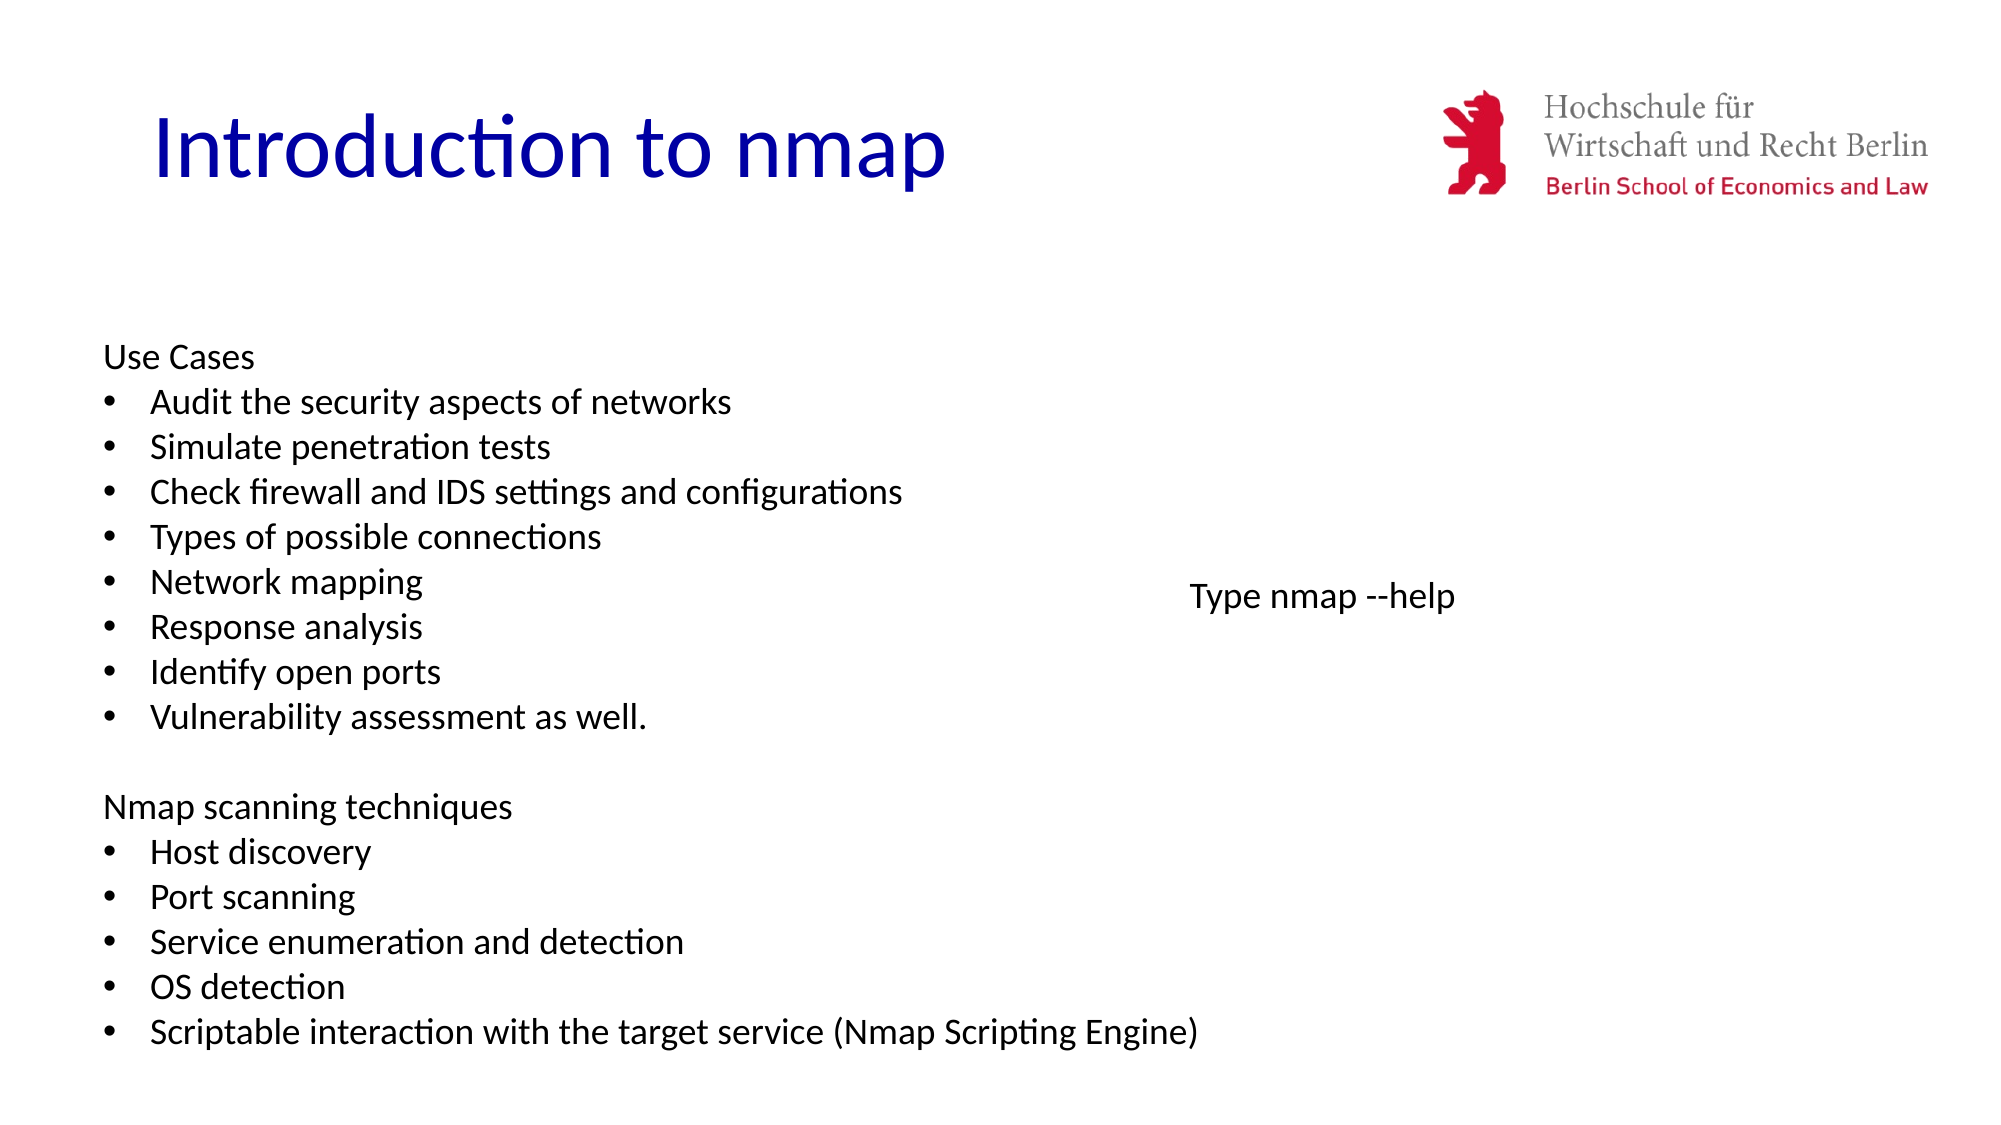

# Introduction to nmap
Use Cases
Audit the security aspects of networks
Simulate penetration tests
Check firewall and IDS settings and configurations
Types of possible connections
Network mapping
Response analysis
Identify open ports
Vulnerability assessment as well.

Nmap scanning techniques
Host discovery
Port scanning
Service enumeration and detection
OS detection
Scriptable interaction with the target service (Nmap Scripting Engine)
Type nmap --help